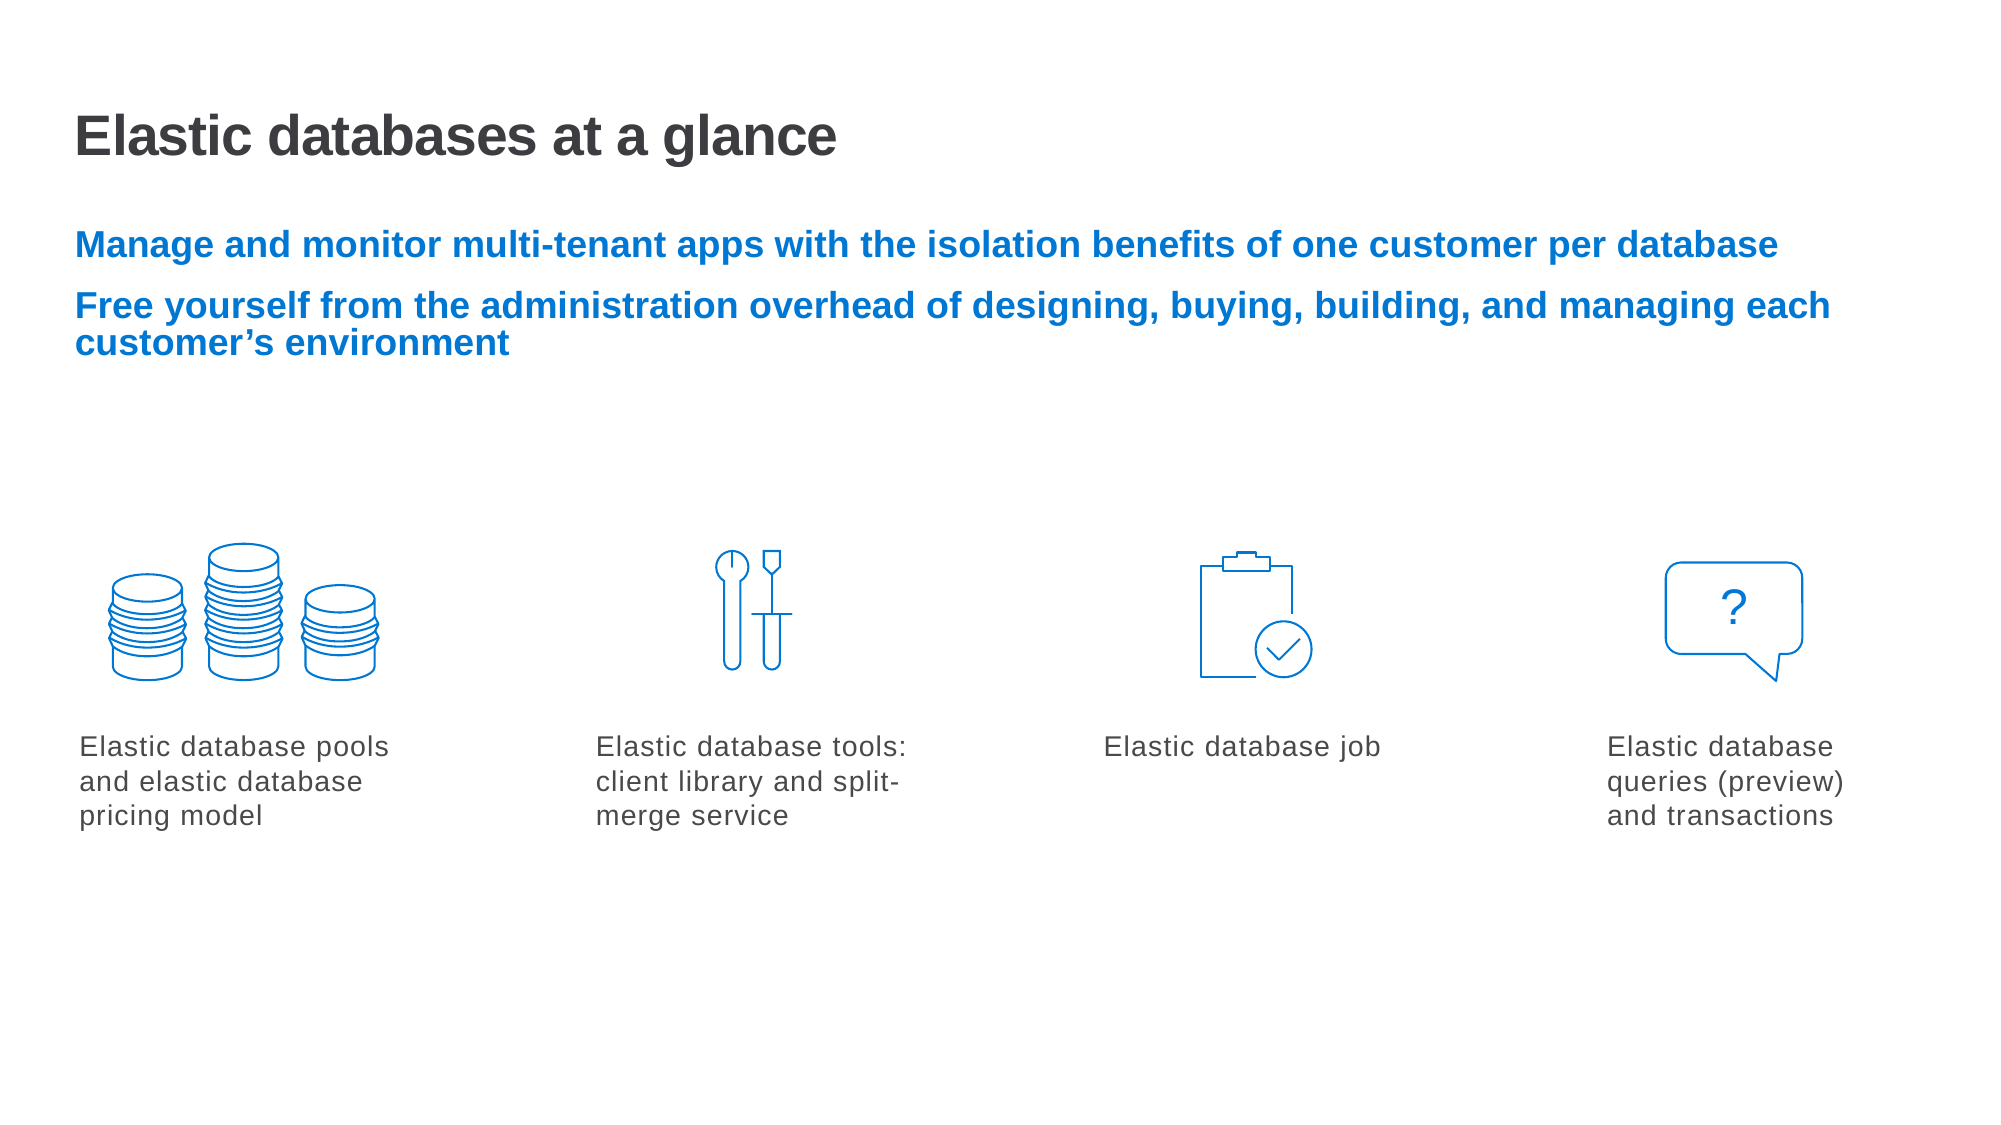

# Elastic databases at a glance
Manage and monitor multi-tenant apps with the isolation benefits of one customer per database
Free yourself from the administration overhead of designing, buying, building, and managing each customer’s environment

?
Elastic database pools and elastic database pricing model
Elastic database tools: client library and split-merge service
Elastic database job
Elastic database
queries (preview) and transactions